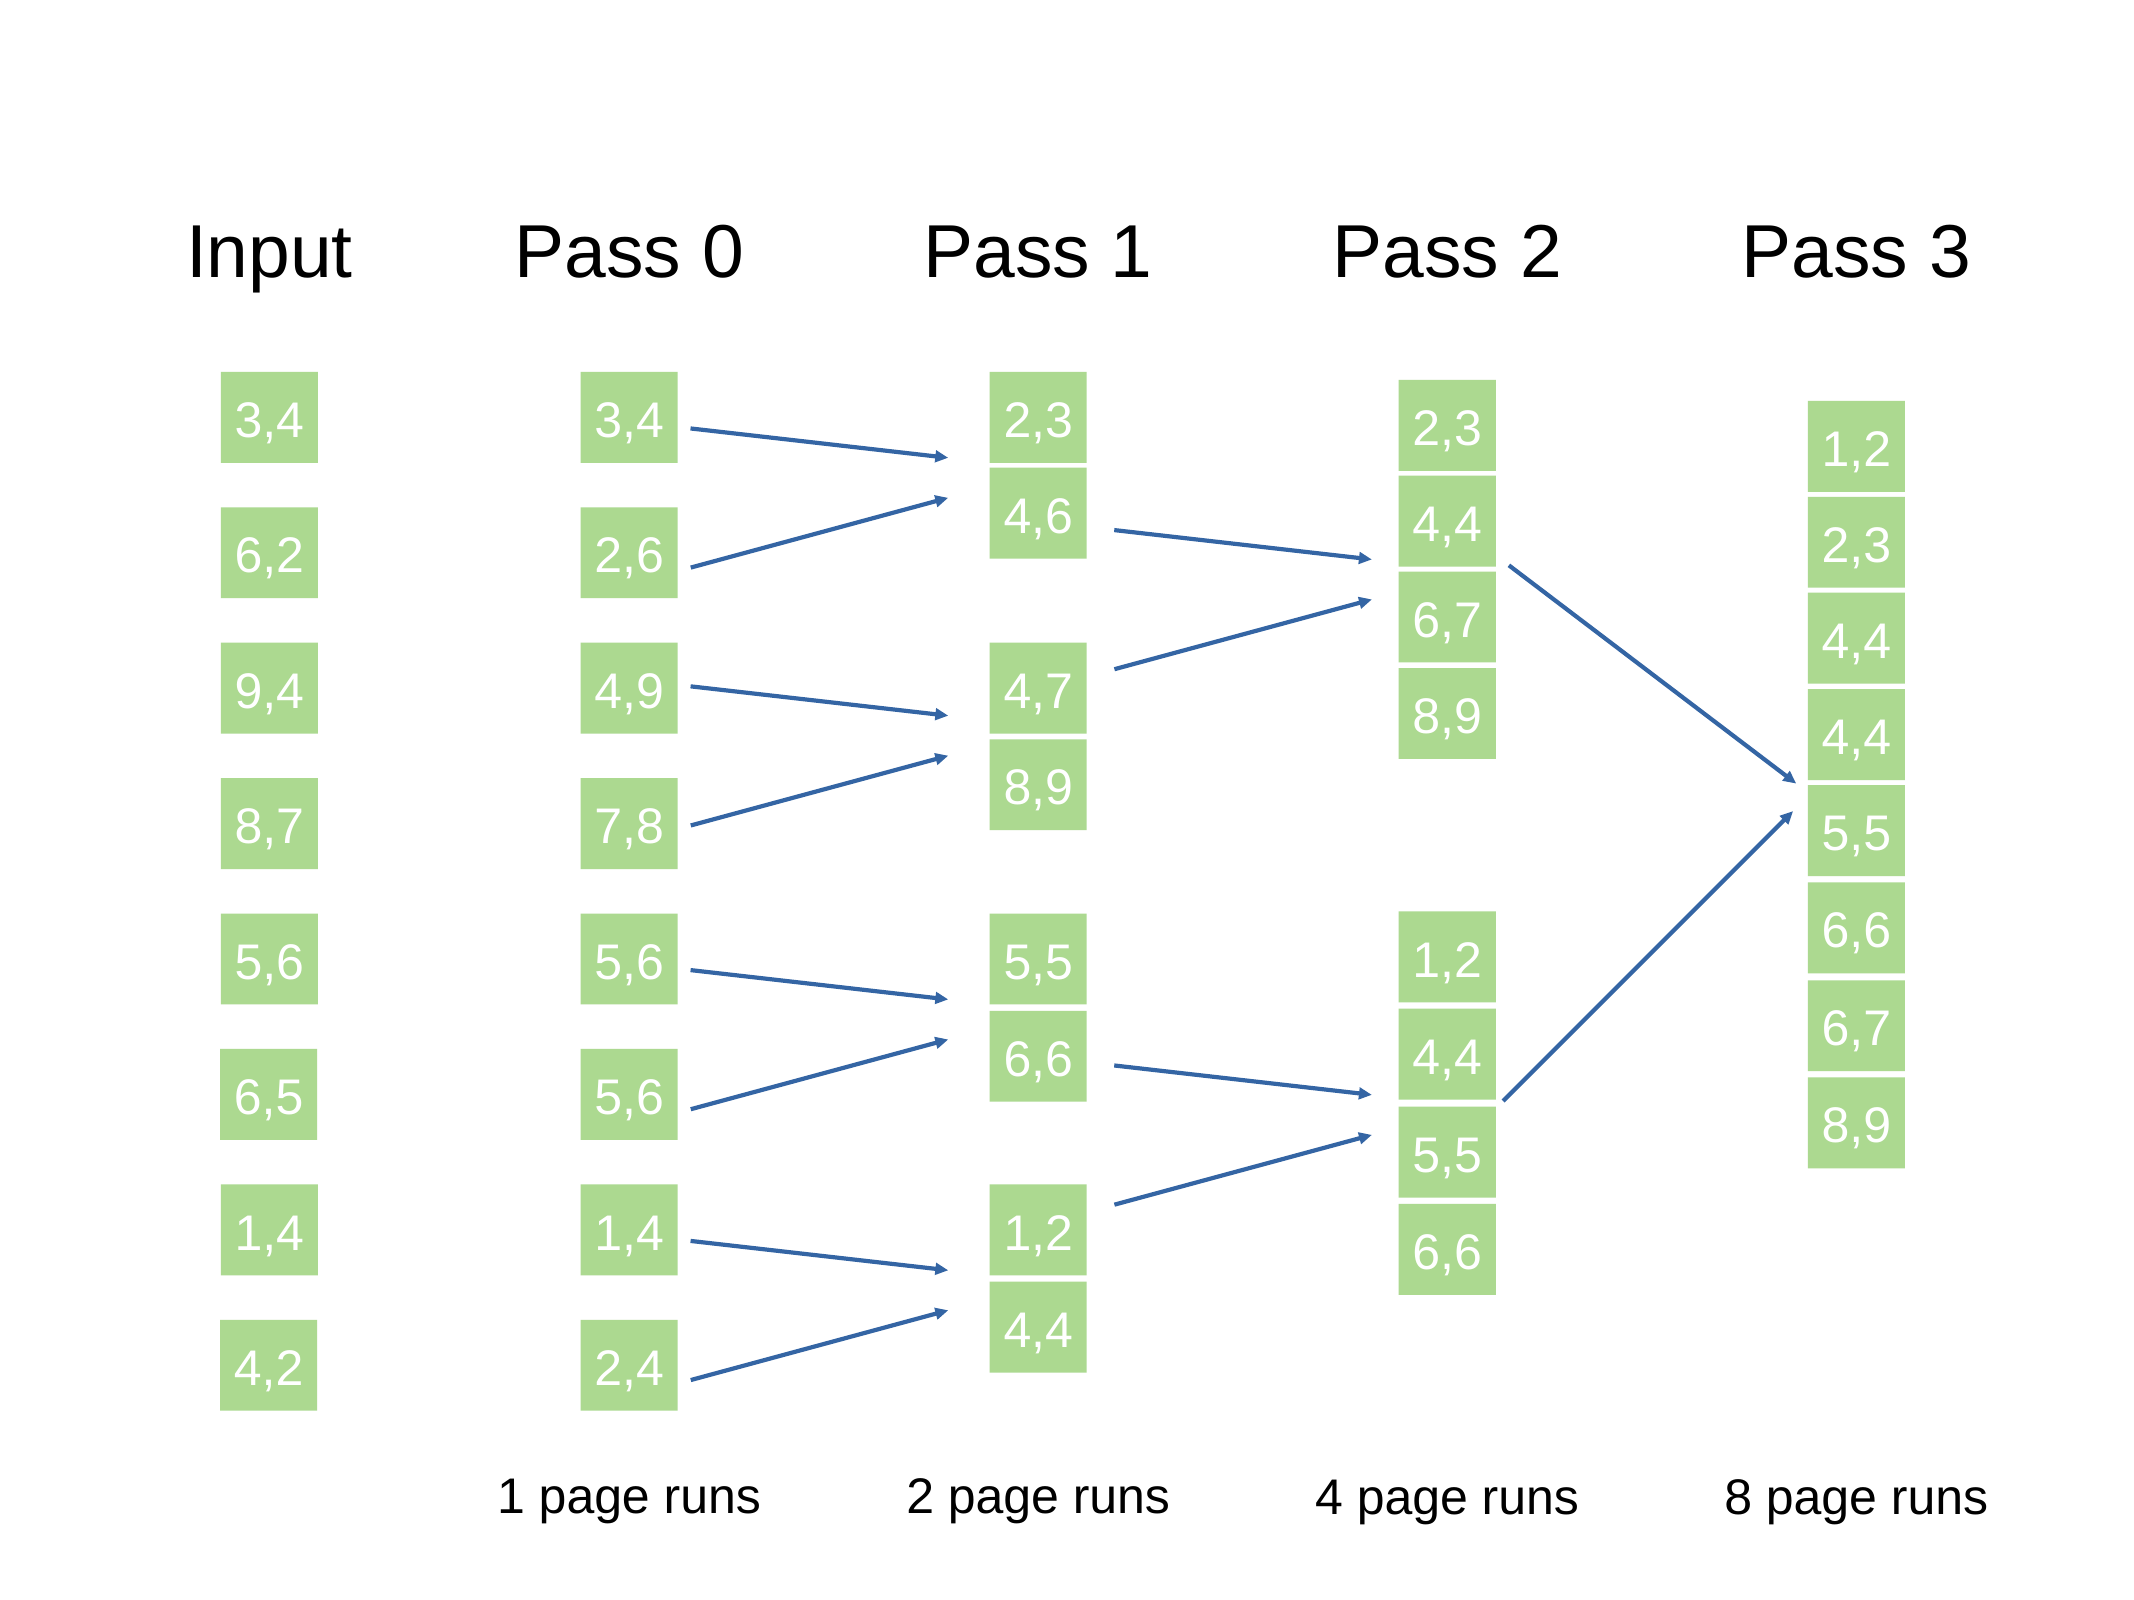

Input
Pass 0
Pass 1
Pass 2
Pass 3
3,4
3,4
2,3
2,3
1,2

4,6
4,4
2,3

6,2
2,6

6,7
4,4

9,4
4,9
4,7
8,9

4,4
8,9

8,7
7,8
5,5

6,6
1,2
5,6
5,6
5,5

6,7
4,4
6,6

6,5
5,6

8,9
5,5

1,4
1,4
1,2
6,6

4,4

4,2
2,4
1 page runs
2 page runs
4 page runs
8 page runs